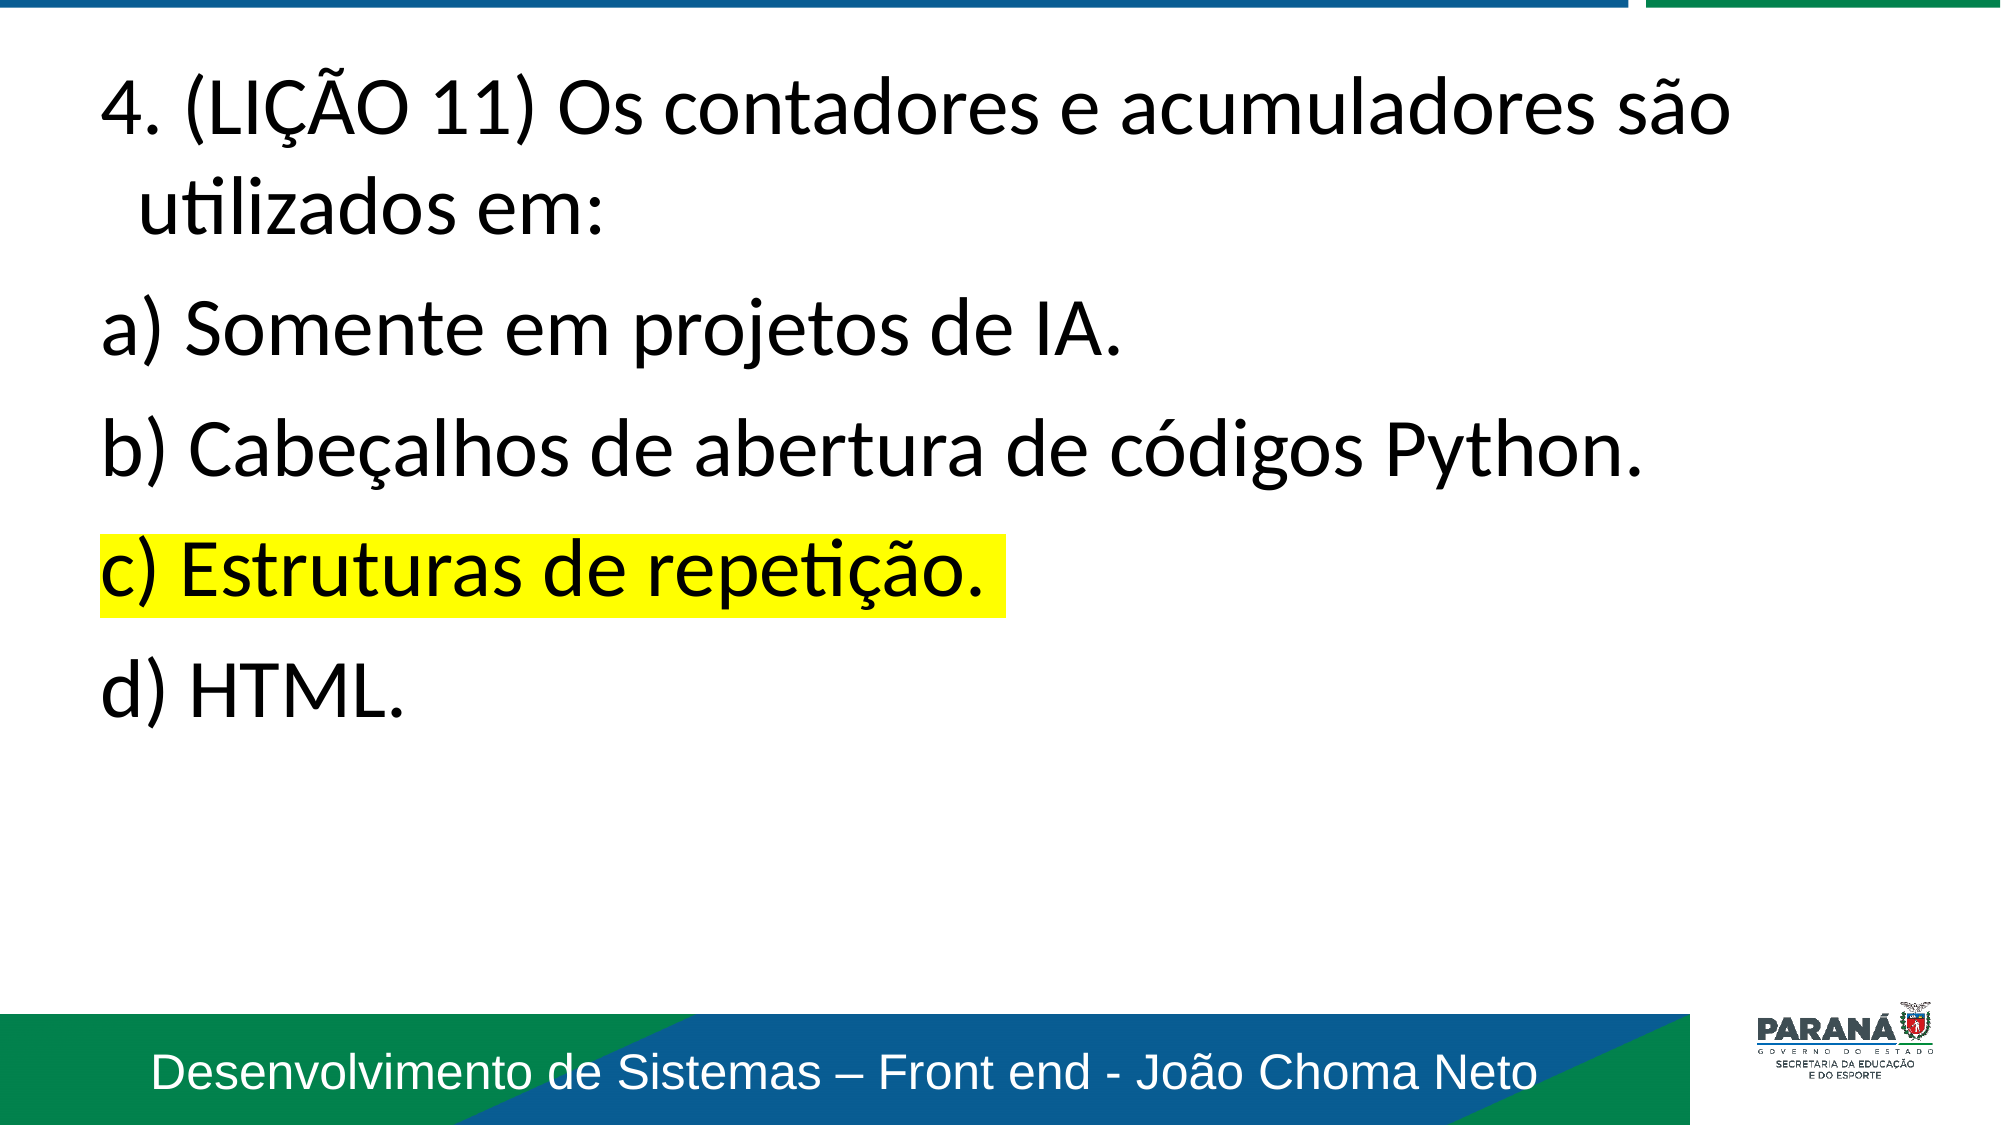

4. (LIÇÃO 11) Os contadores e acumuladores são utilizados em:
a) Somente em projetos de IA.
b) Cabeçalhos de abertura de códigos Python.
c) Estruturas de repetição.
d) HTML.